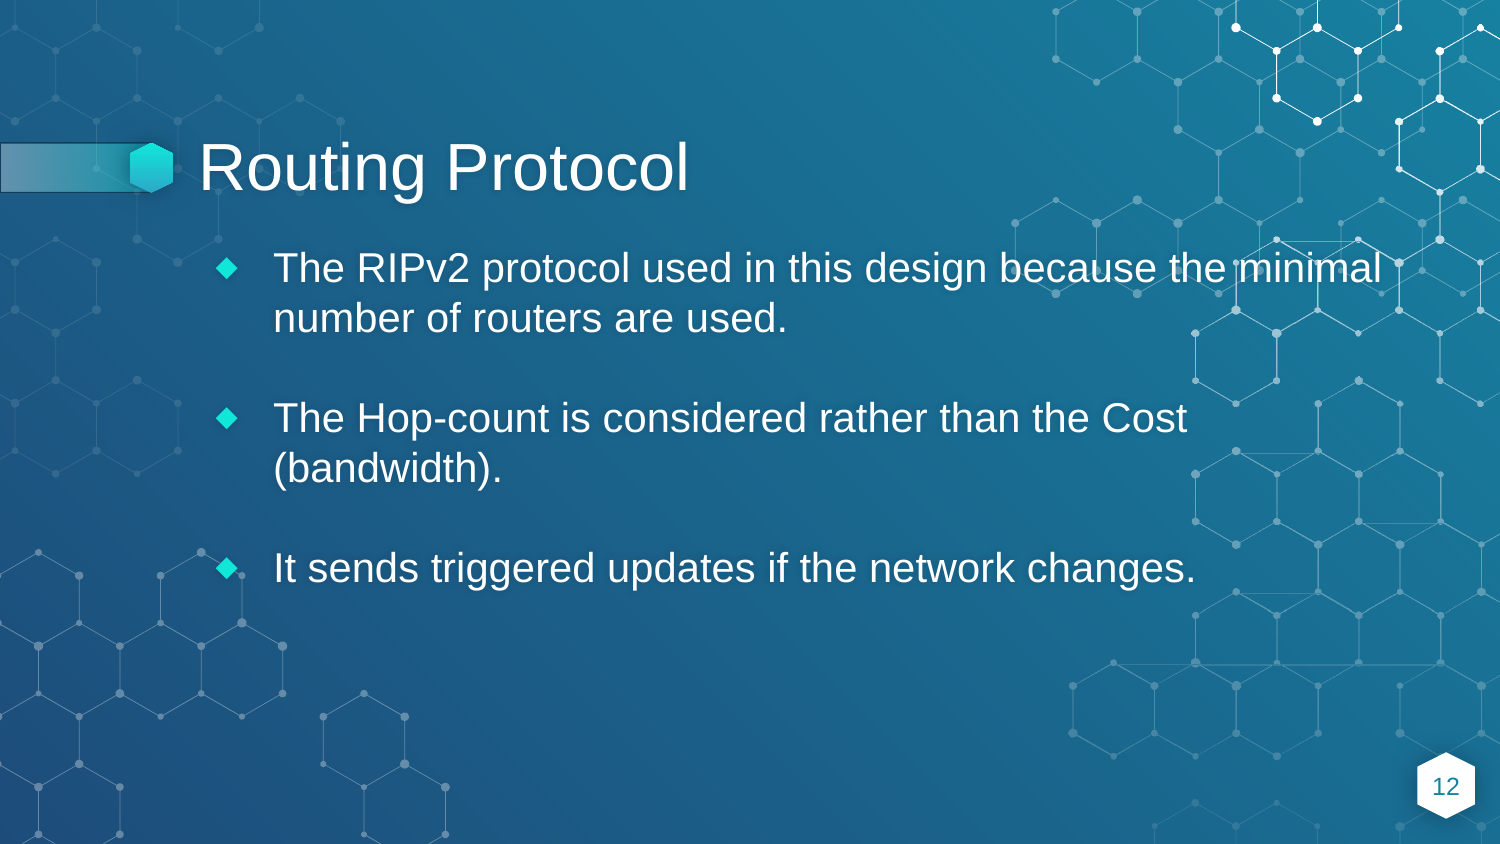

# Routing Protocol
The RIPv2 protocol used in this design because the minimal number of routers are used.

The Hop-count is considered rather than the Cost (bandwidth).

It sends triggered updates if the network changes.

12